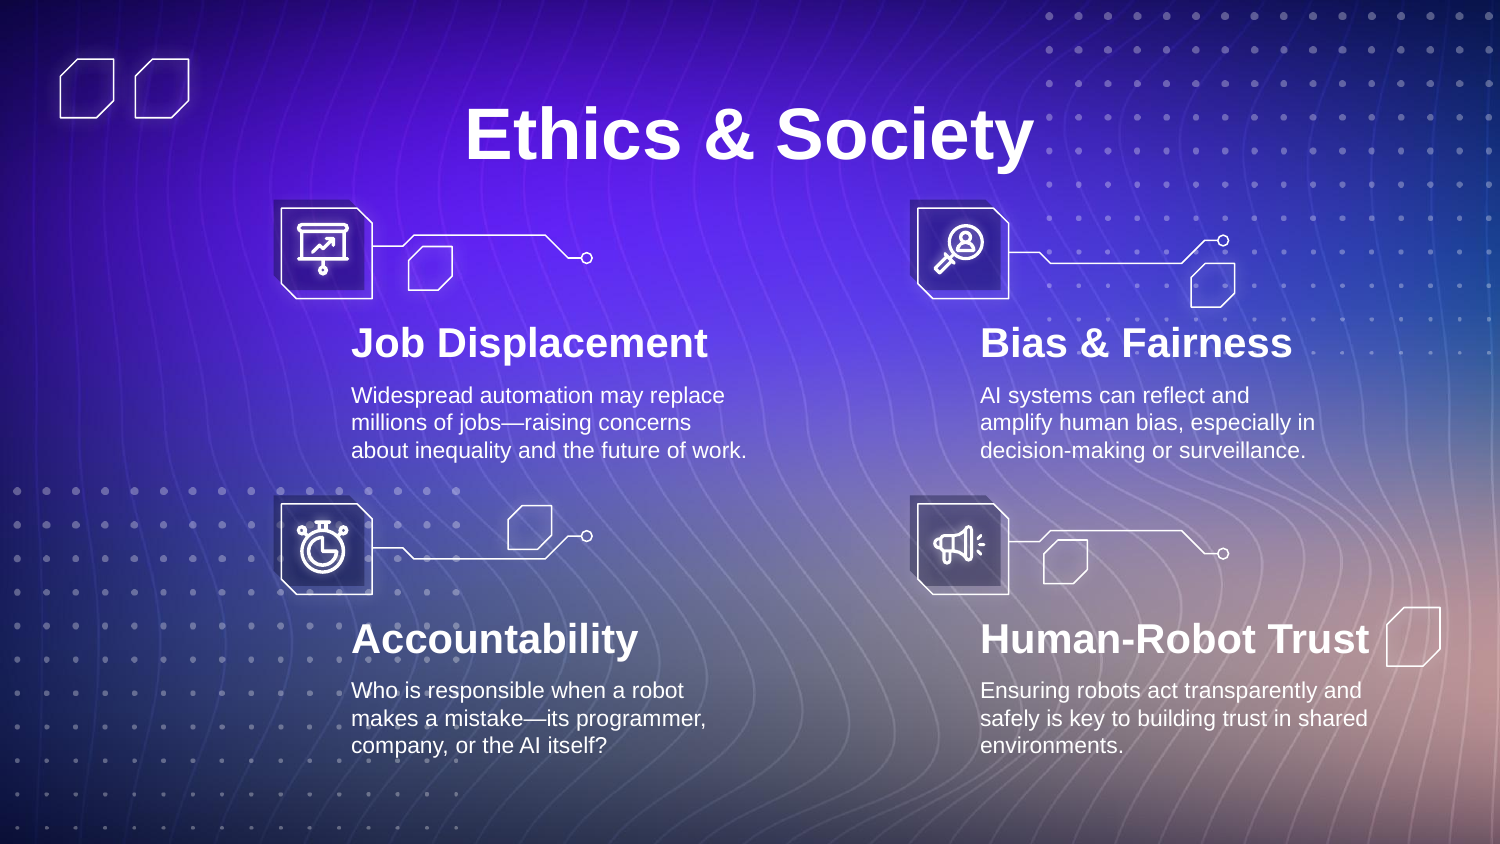

# Ethics & Society

Job Displacement
Bias & Fairness
Widespread automation may replace millions of jobs—raising concerns about inequality and the future of work.
AI systems can reflect and amplify human bias, especially in decision-making or surveillance.

Accountability
Human-Robot Trust
Who is responsible when a robot makes a mistake—its programmer, company, or the AI itself?
Ensuring robots act transparently and safely is key to building trust in shared environments.